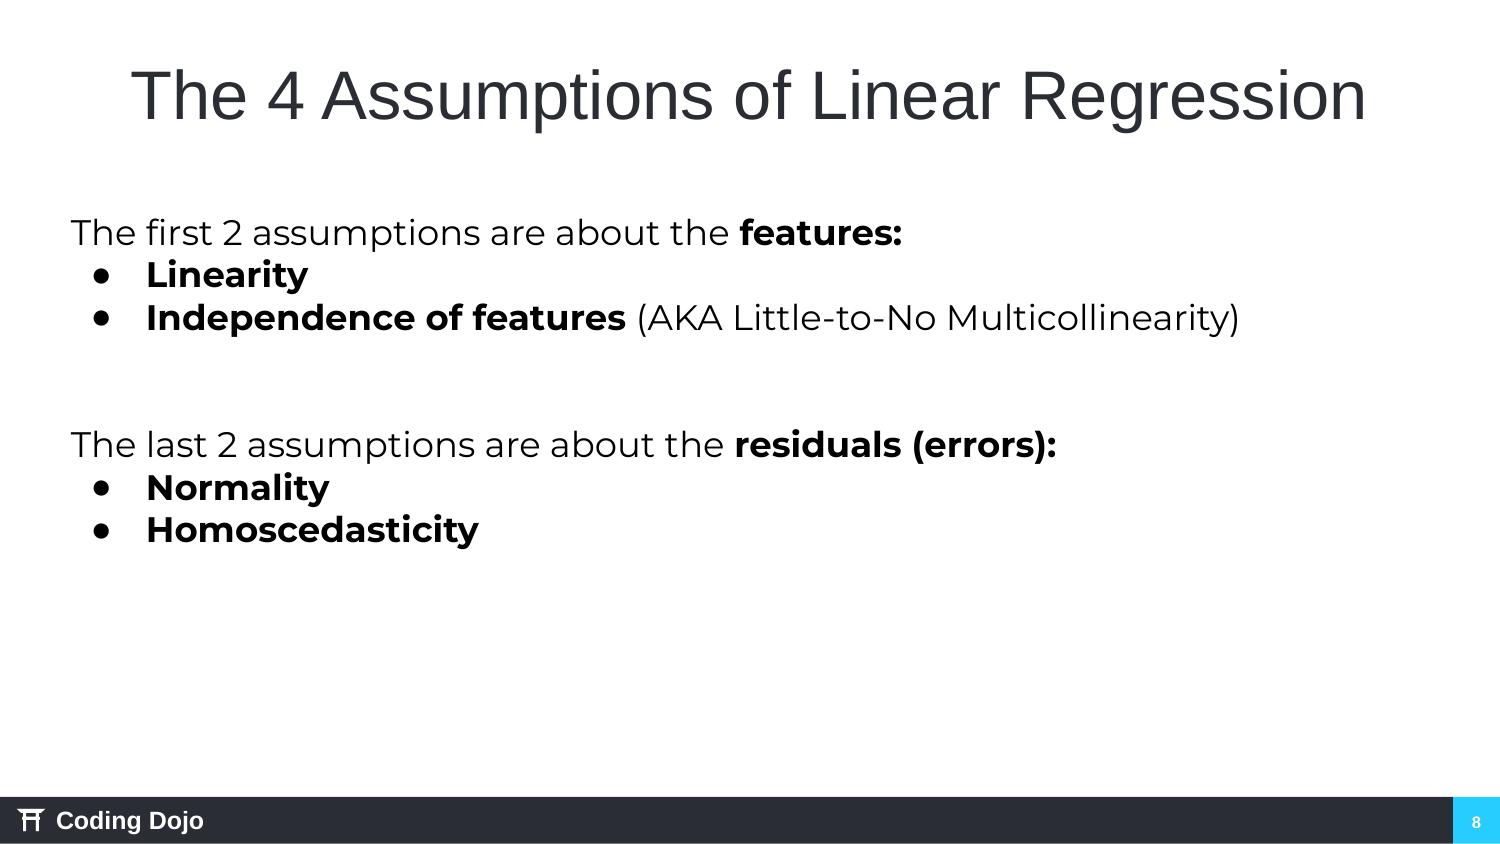

# The 4 Assumptions of Linear Regression
The first 2 assumptions are about the features:
Linearity
Independence of features (AKA Little-to-No Multicollinearity)

The last 2 assumptions are about the residuals (errors):
Normality
Homoscedasticity